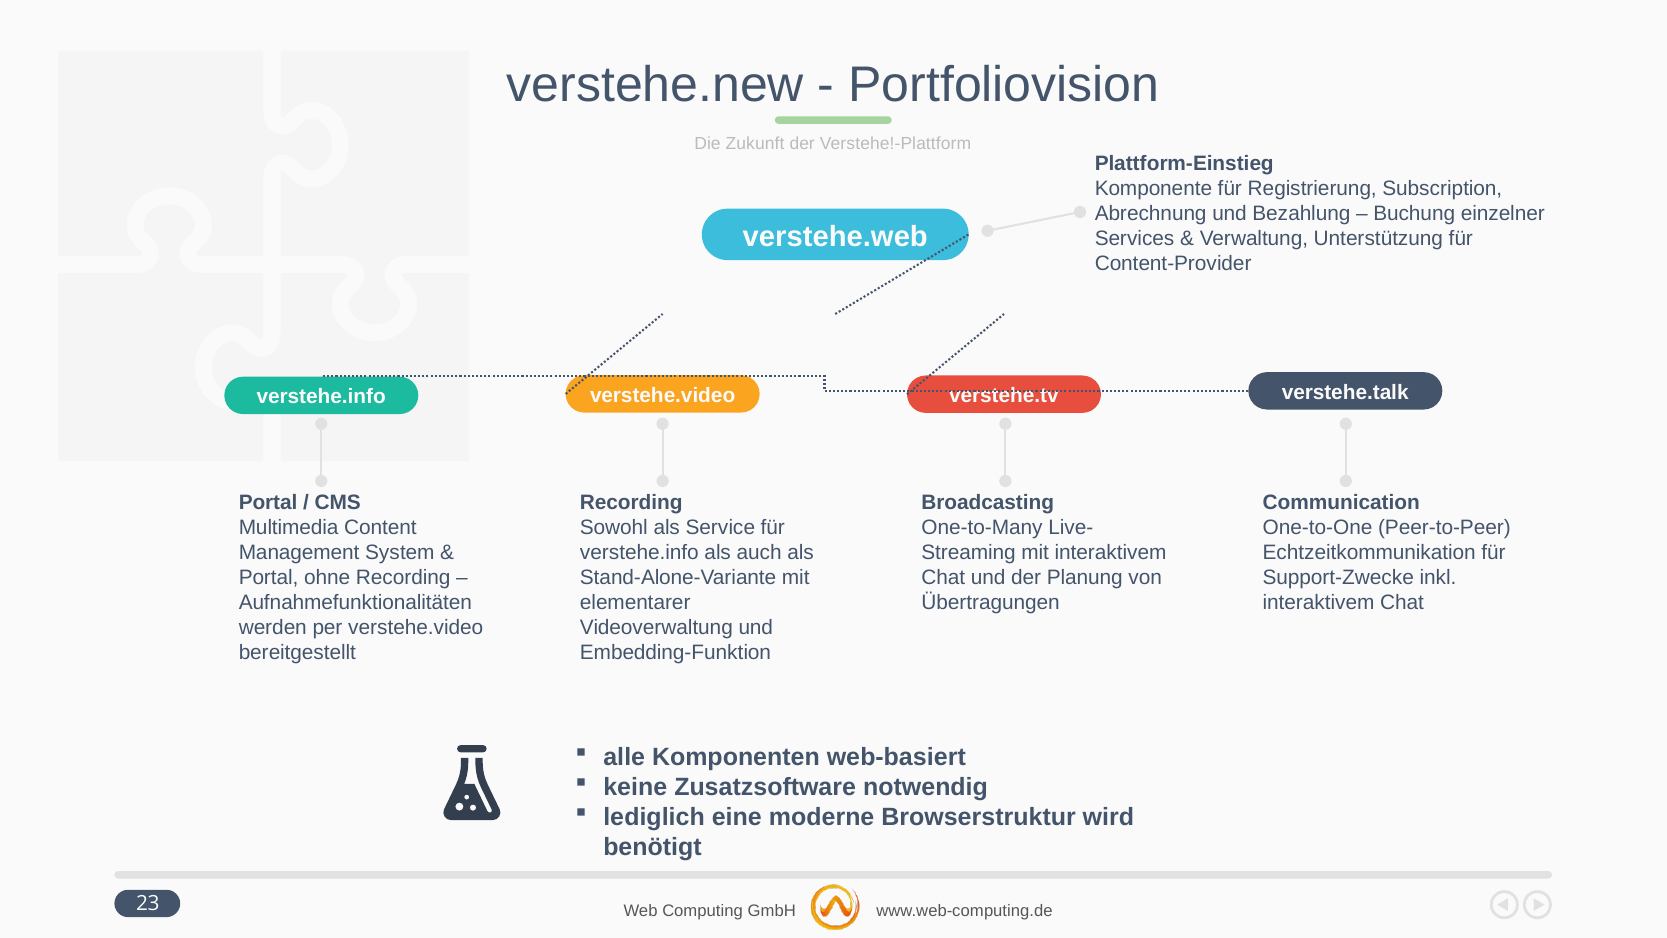

# verstehe.new - Portfoliovision

Die Zukunft der Verstehe!-Plattform
Plattform-Einstieg
Komponente für Registrierung, Subscription, Abrechnung und Bezahlung – Buchung einzelner Services & Verwaltung, Unterstützung für Content-Provider
verstehe.web

verstehe.talk

verstehe.video

verstehe.tv

verstehe.info
Portal / CMS
Multimedia Content Management System & Portal, ohne Recording – Aufnahmefunktionalitäten werden per verstehe.video bereitgestellt
Recording
Sowohl als Service für verstehe.info als auch als Stand-Alone-Variante mit elementarer Videoverwaltung und Embedding-Funktion
Broadcasting
One-to-Many Live-Streaming mit interaktivem Chat und der Planung von Übertragungen
Communication
One-to-One (Peer-to-Peer) Echtzeitkommunikation für Support-Zwecke inkl. interaktivem Chat
alle Komponenten web-basiert
keine Zusatzsoftware notwendig
lediglich eine moderne Browserstruktur wird benötigt

23